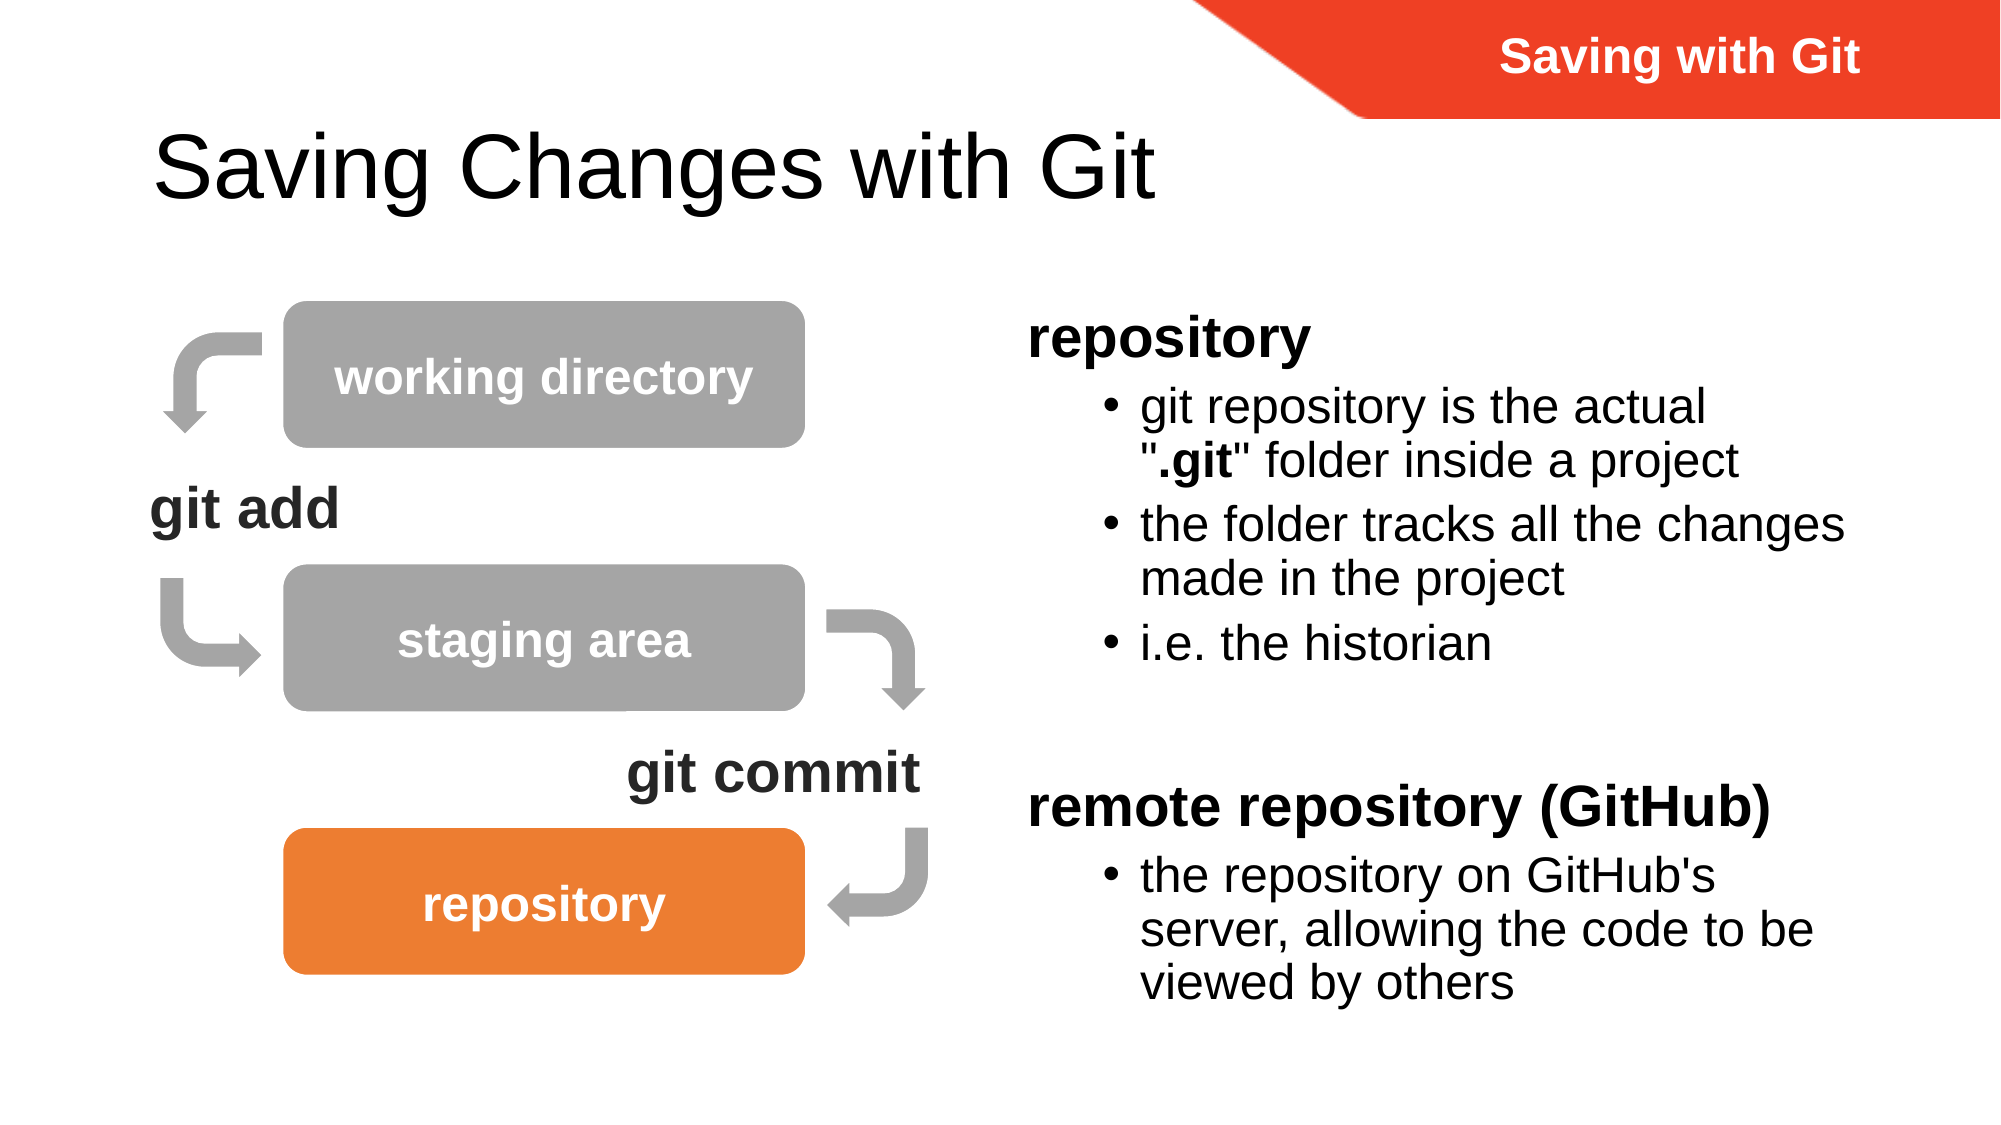

Saving with Git

# Saving Changes with Git
working directory

git add
staging area

git commit
repository

repository
git repository is the actual  ".git" folder inside a project
the folder tracks all the changes made in the project
i.e. the historian

remote repository (GitHub)
the repository on GitHub's server, allowing the code to be viewed by others